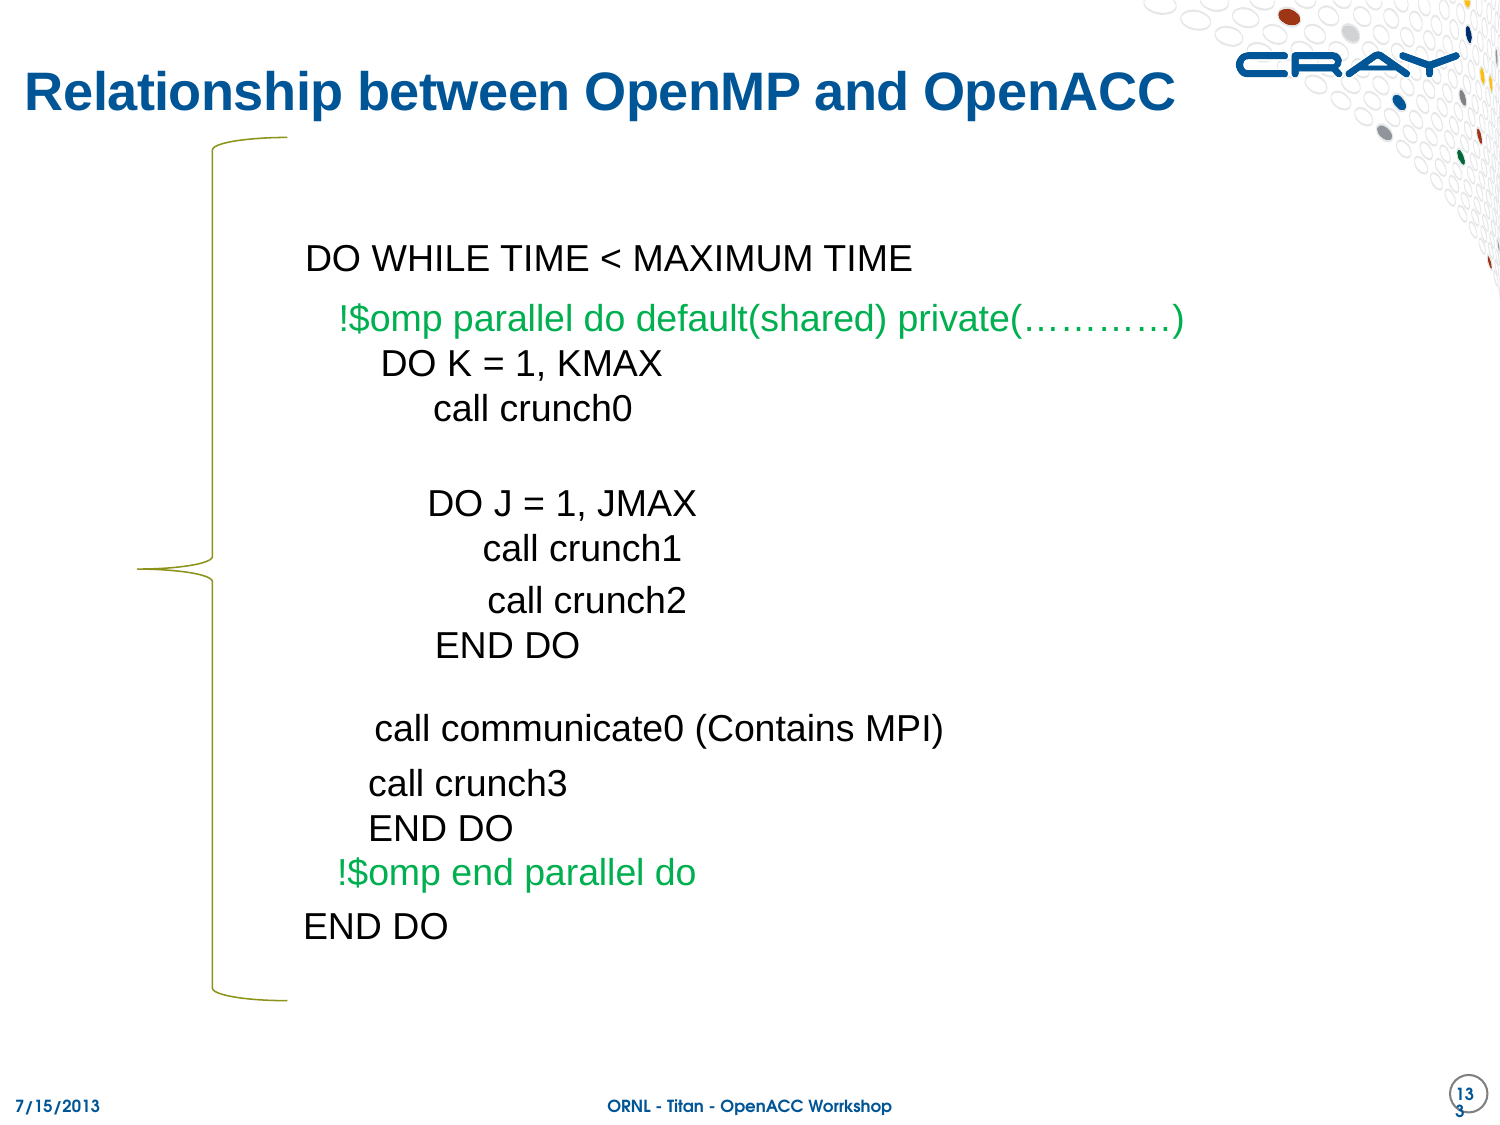

# Relationship between OpenMP and OpenACC

DO WHILE TIME < MAXIMUM TIME
!$omp parallel do default(shared) private(…………)
    DO K = 1, KMAX
         call crunch0

         DO J = 1, JMAX
	call crunch1
         call crunch2
    END DO

  call communicate0 (Contains MPI)
call crunch3
END DO
!$omp end parallel do

END DO

133
7/15/2013
ORNL - Titan - OpenACC Worrkshop